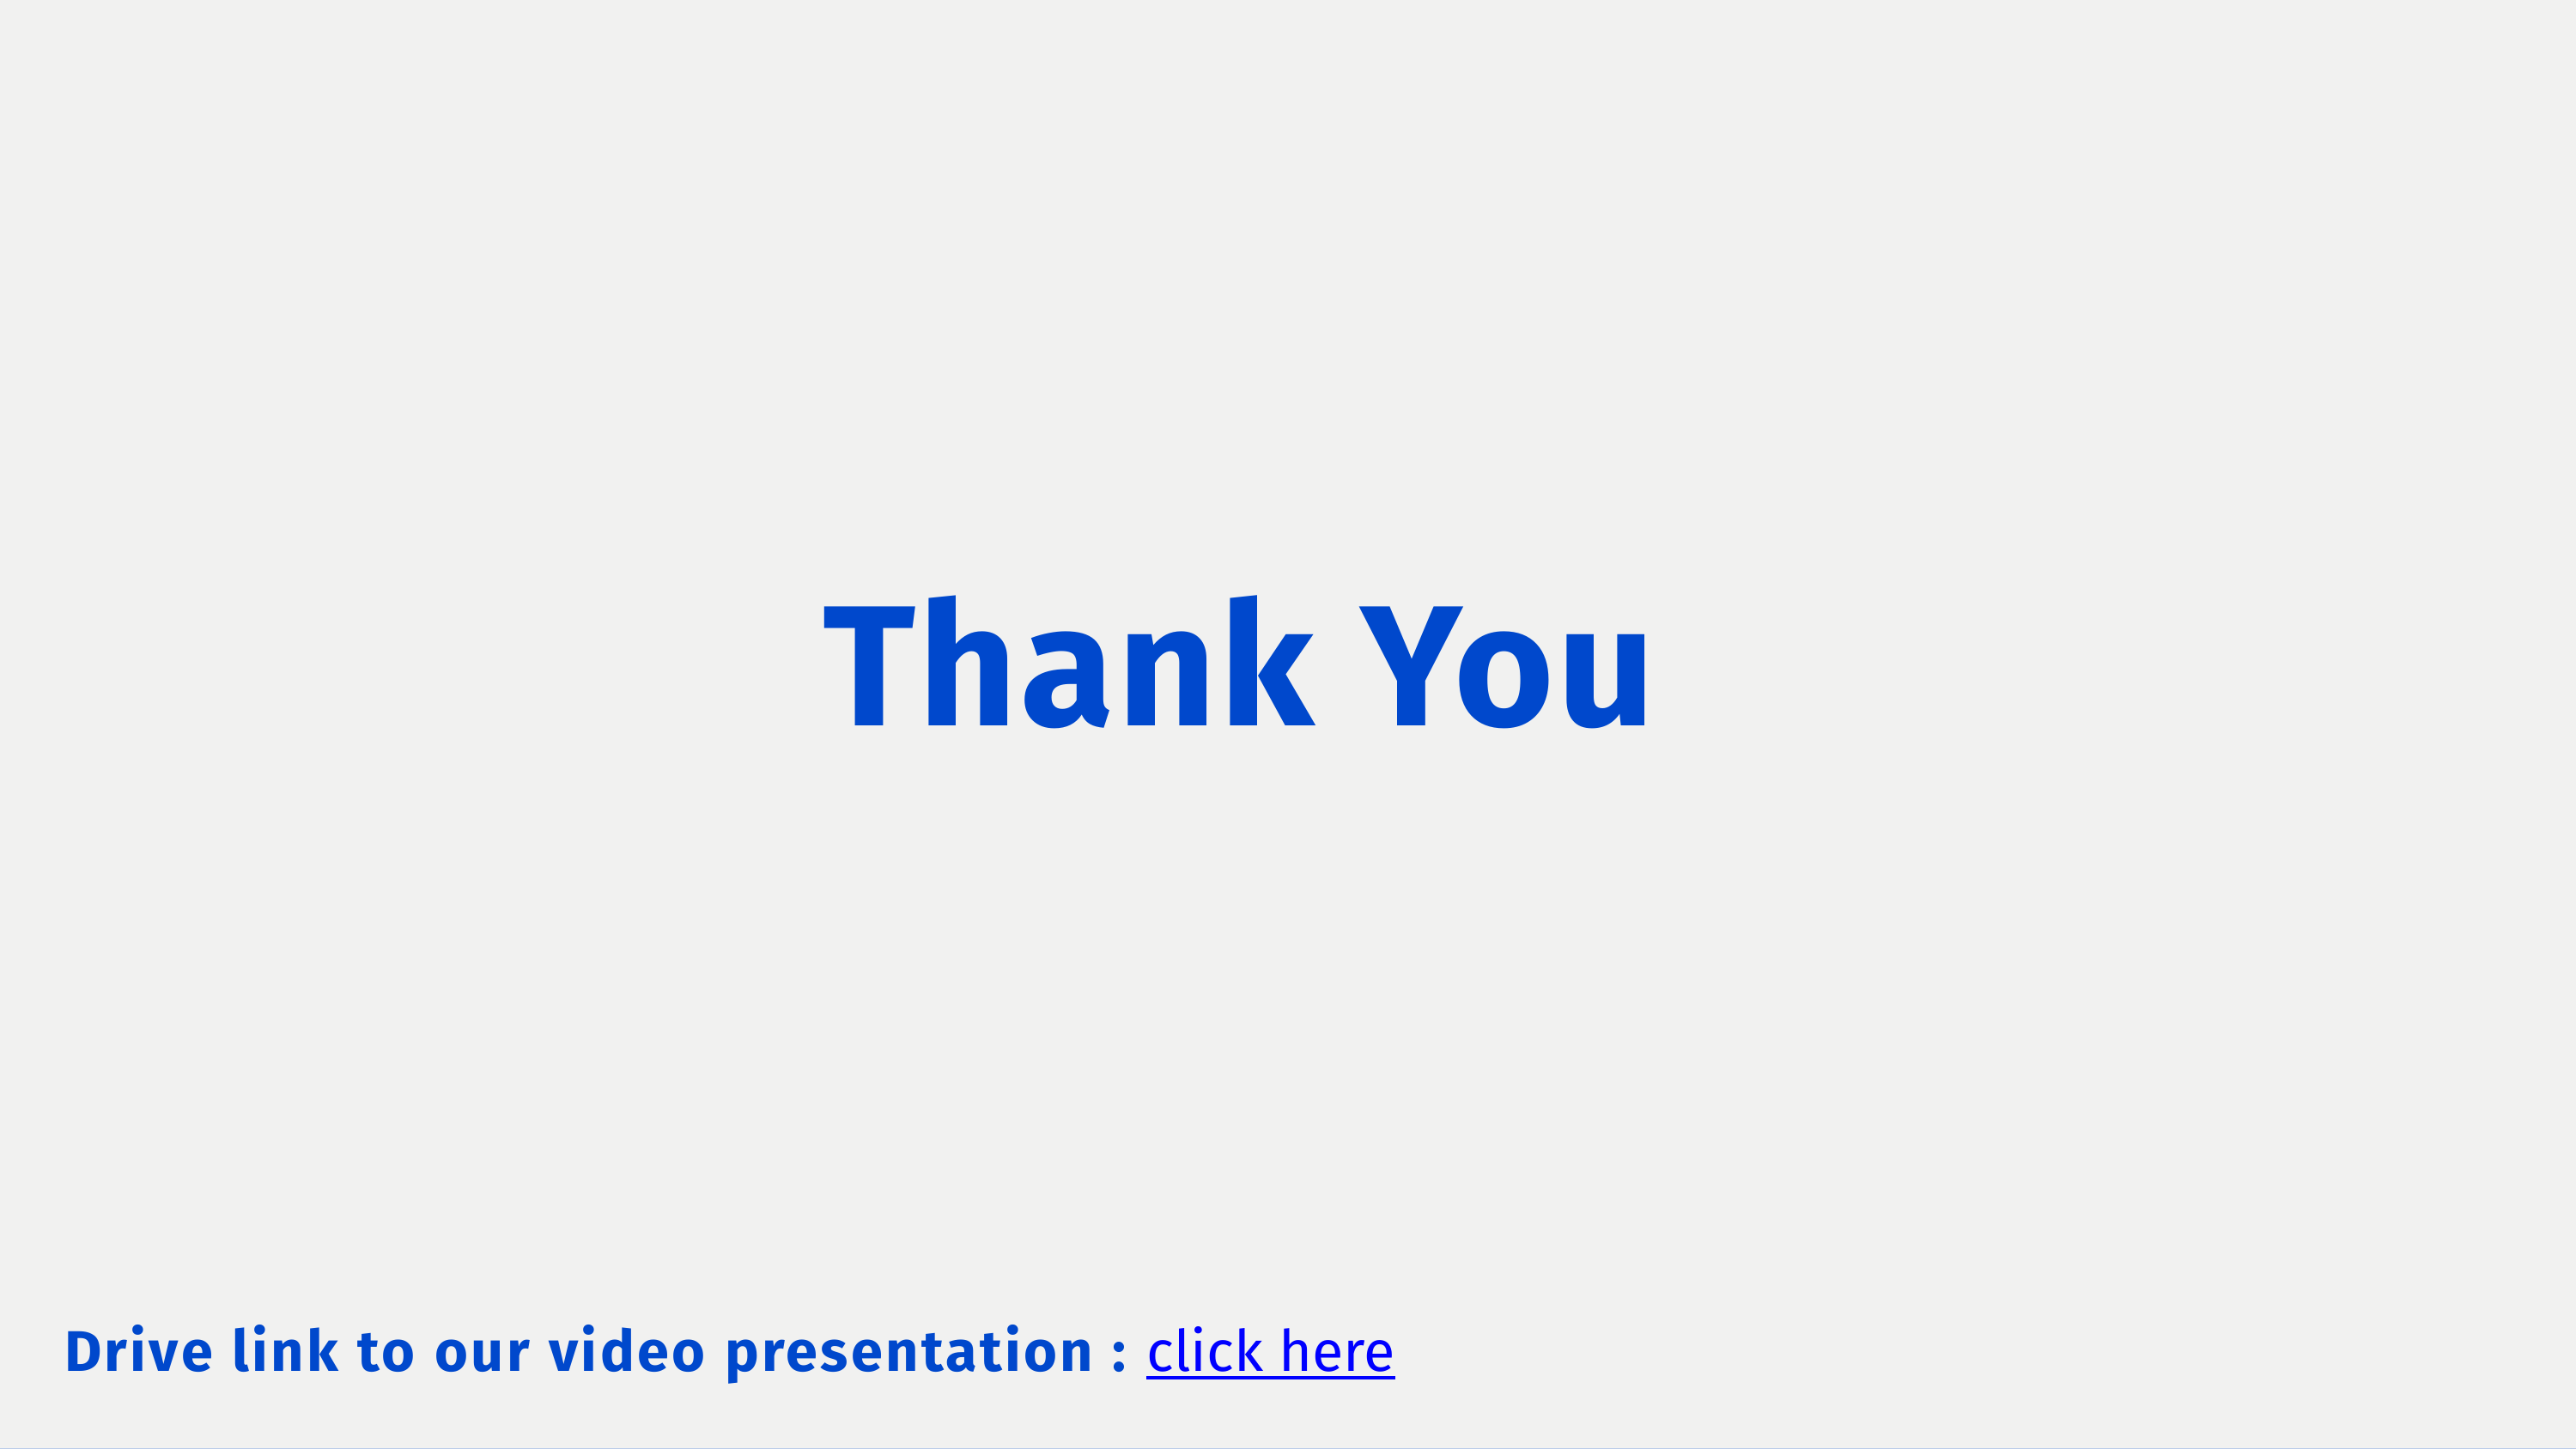

# Thank You
Drive link to our video presentation : click here